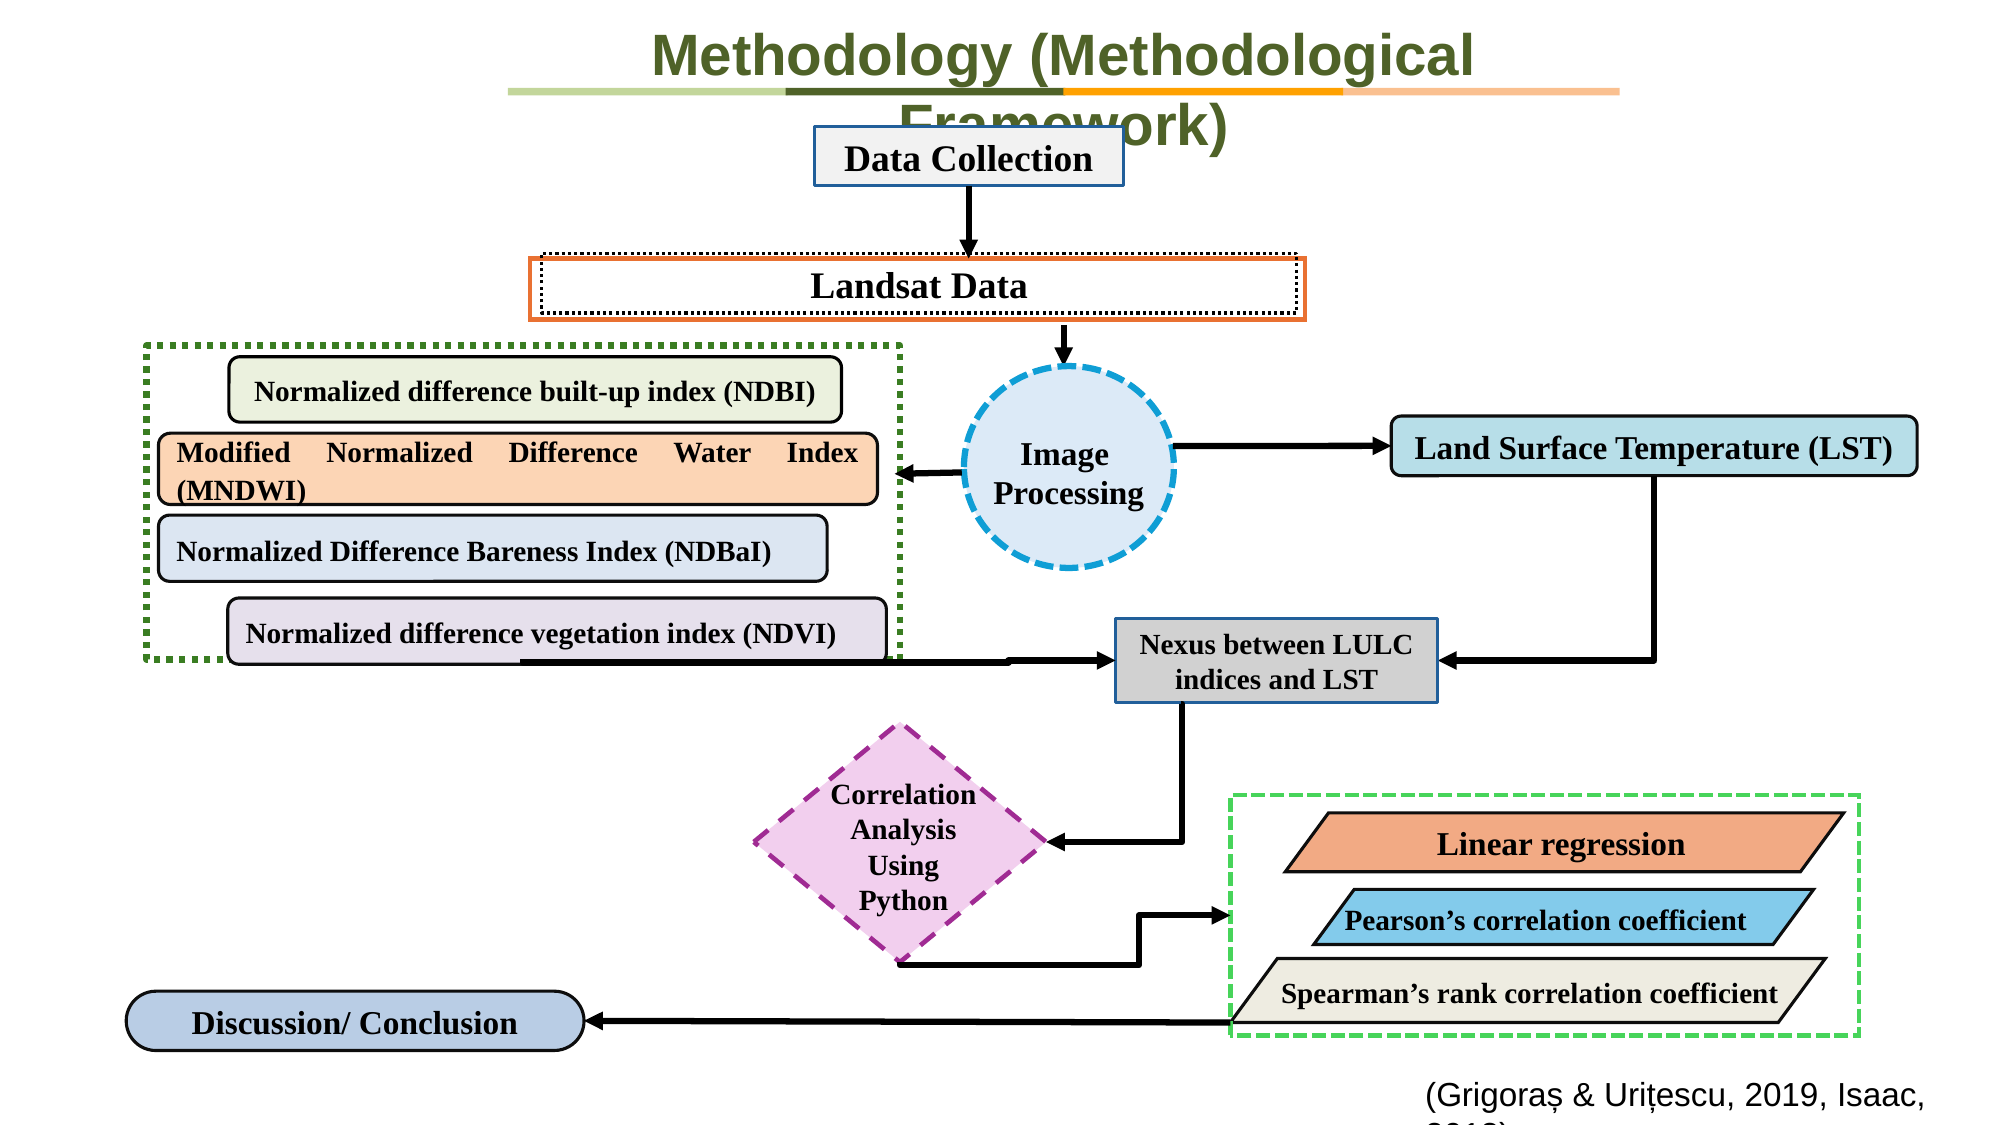

Methodology (Methodological Framework)

Data Collection
Landsat Data

Normalized difference built-up index (NDBI)

Land Surface Temperature (LST)
Image
Processing
Modified Normalized Difference Water Index (MNDWI)
Normalized Difference Bareness Index (NDBaI)
Normalized difference vegetation index (NDVI)
Nexus between LULC indices and LST

Correlation Analysis
Using Python

Linear regression

Pearson’s correlation coefficient

Spearman’s rank correlation coefficient
Discussion/ Conclusion
(Grigoraș & Urițescu, 2019, Isaac, 2018)